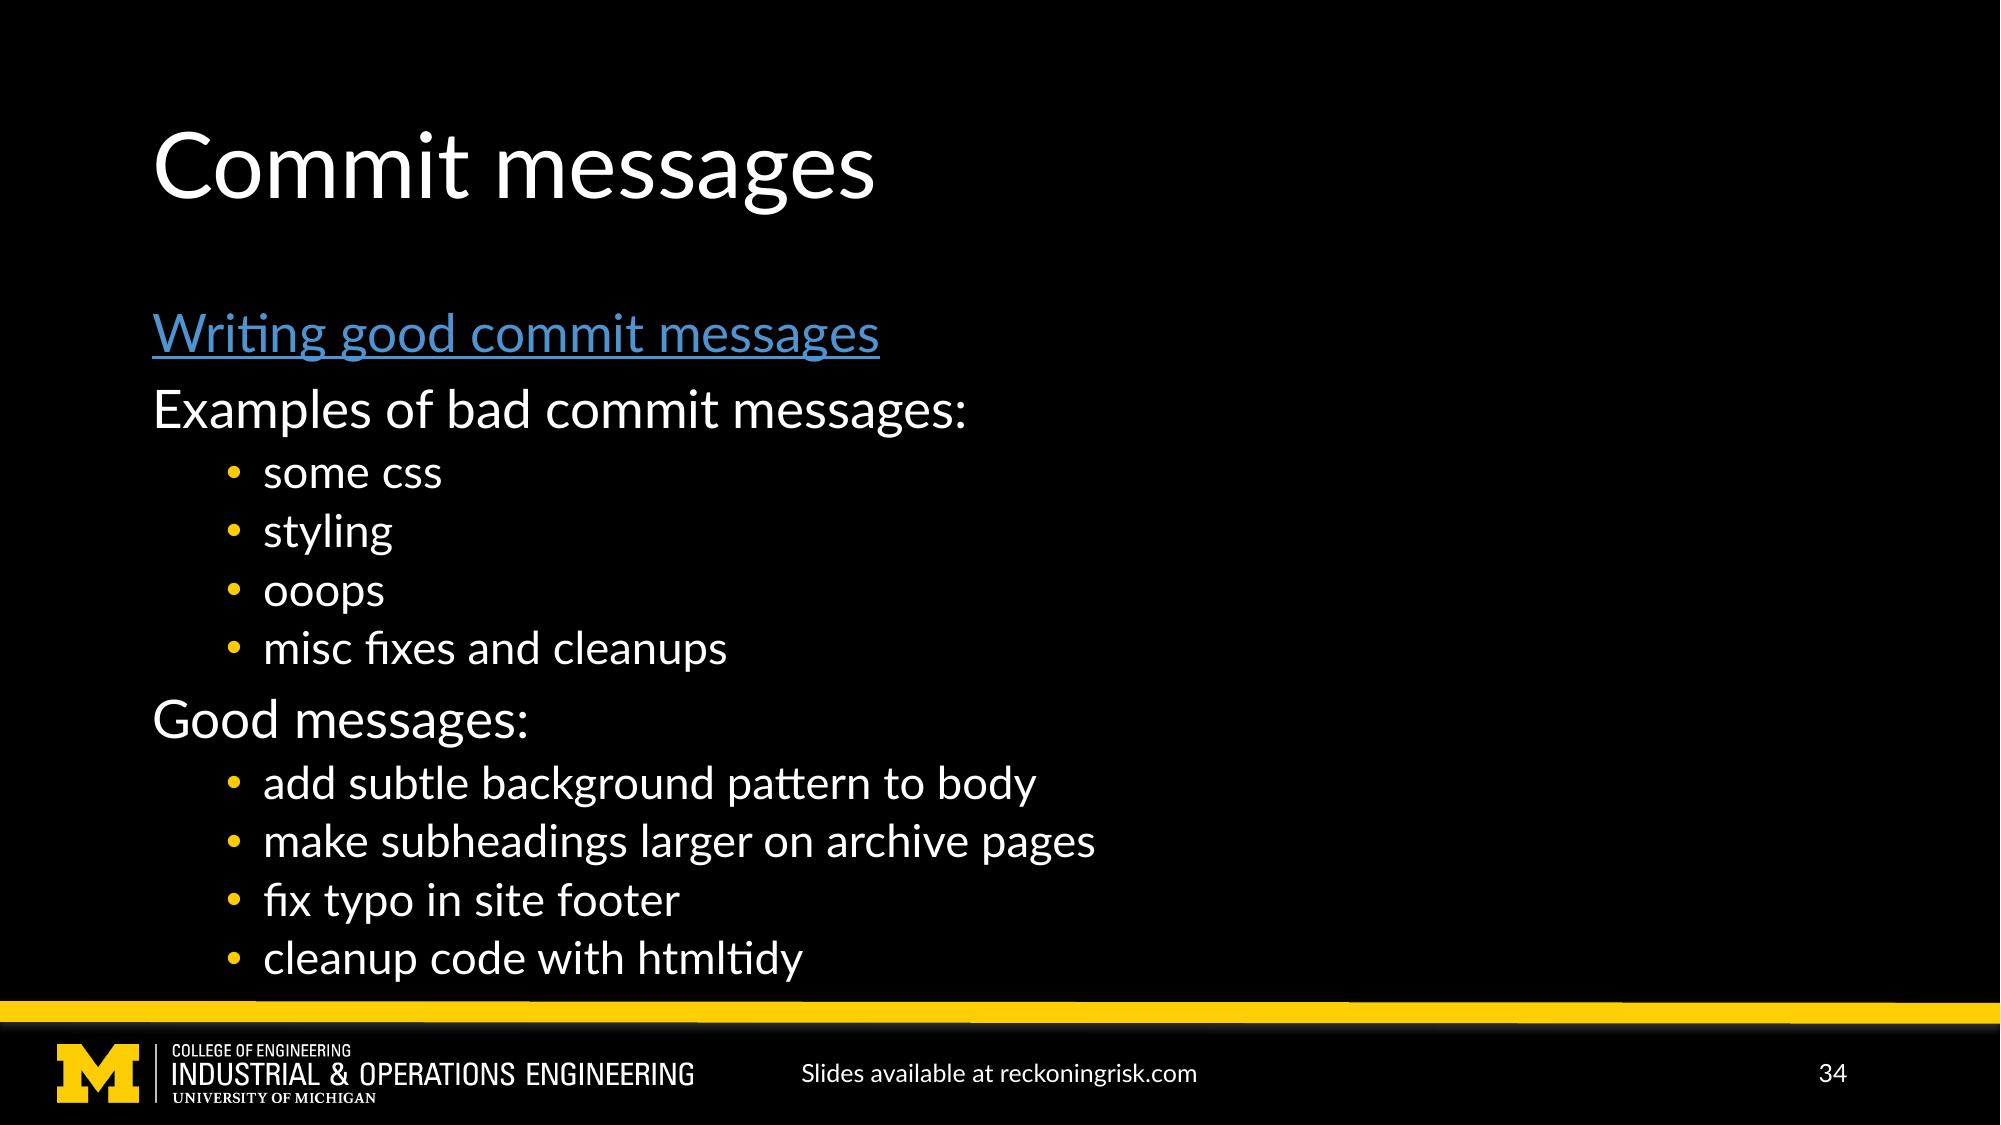

# Commit messages
Writing good commit messages
Examples of bad commit messages:
some css
styling
ooops
misc fixes and cleanups
Good messages:
add subtle background pattern to body
make subheadings larger on archive pages
fix typo in site footer
cleanup code with htmltidy

Slides available at reckoningrisk.com
34